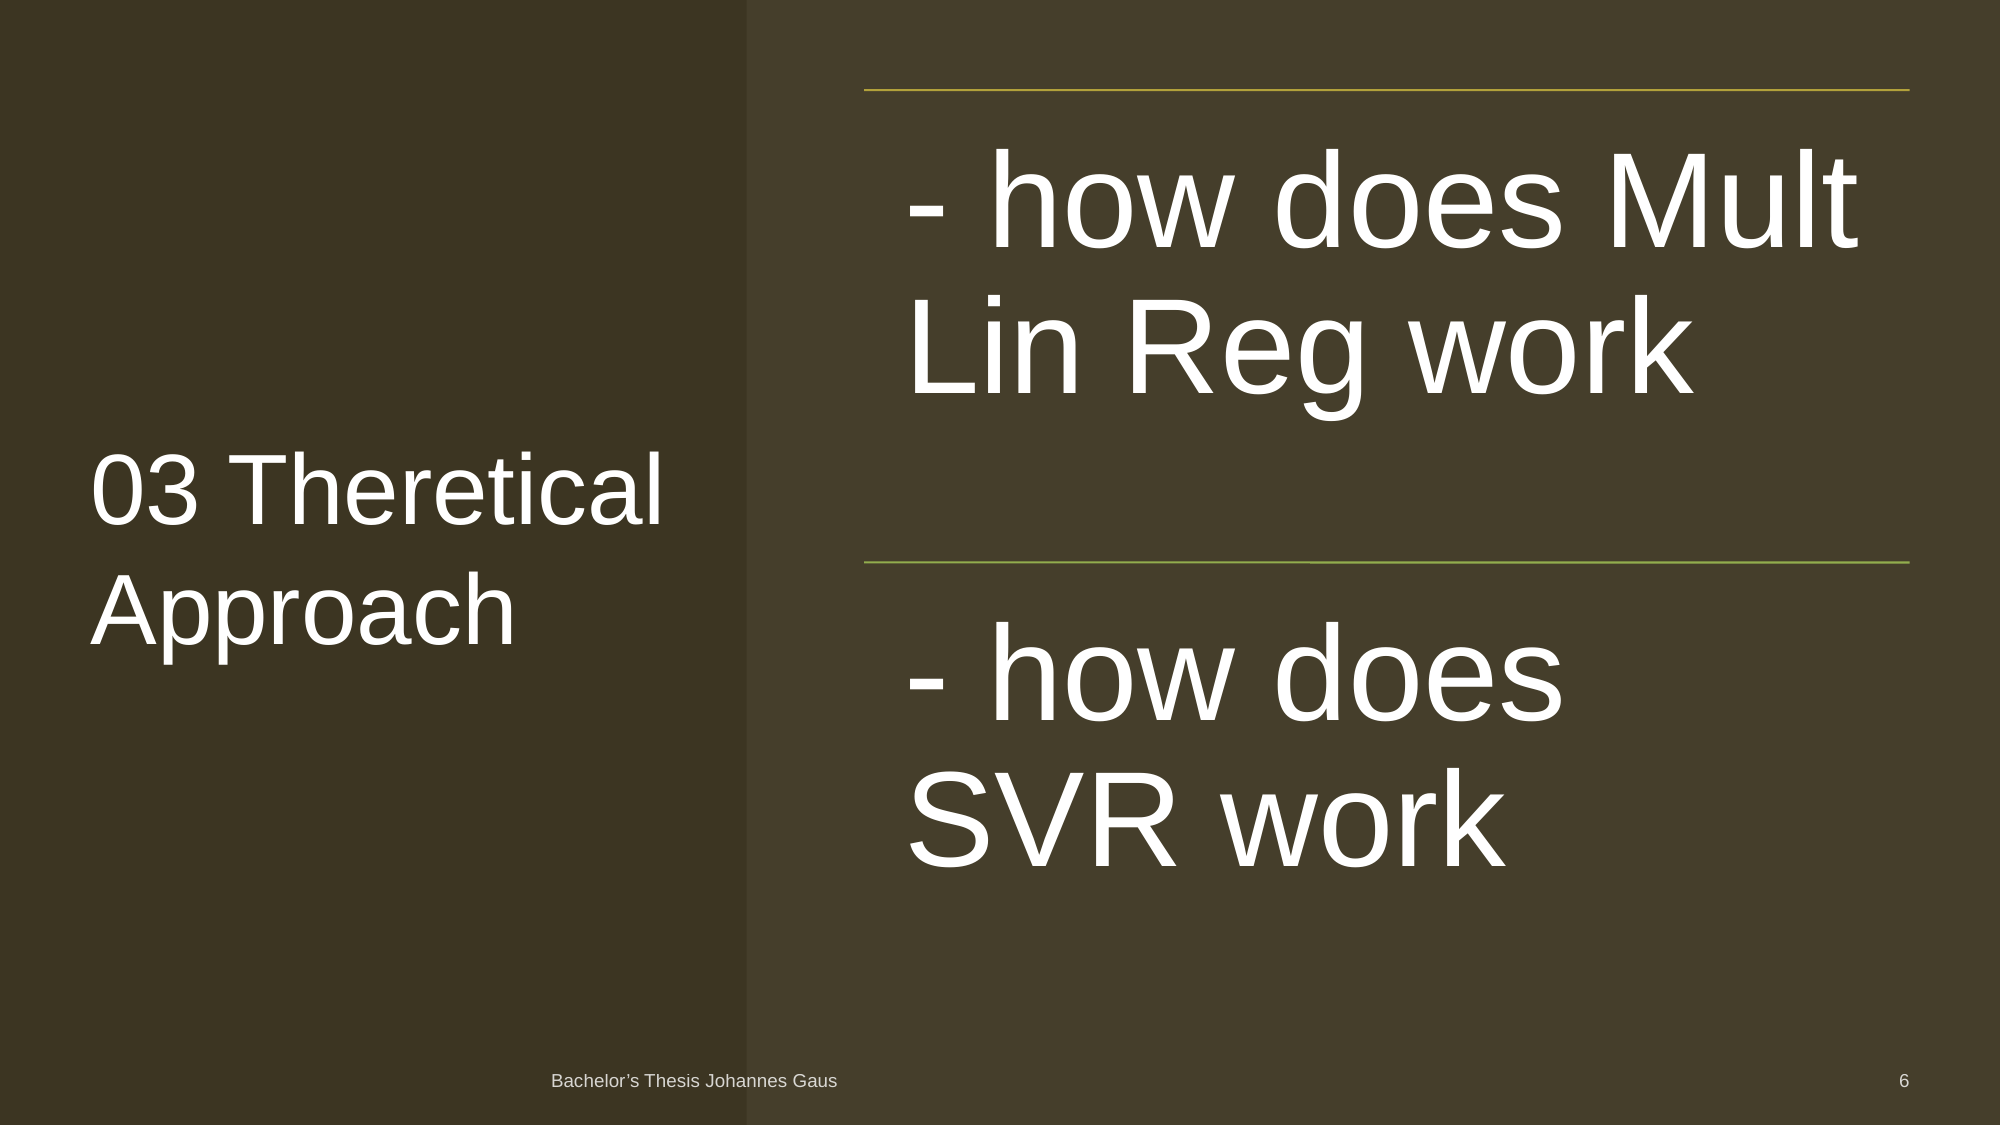

# 03 Theretical Approach
- how does Mult Lin Reg work
- how does SVR work
Bachelor’s Thesis Johannes Gaus
6